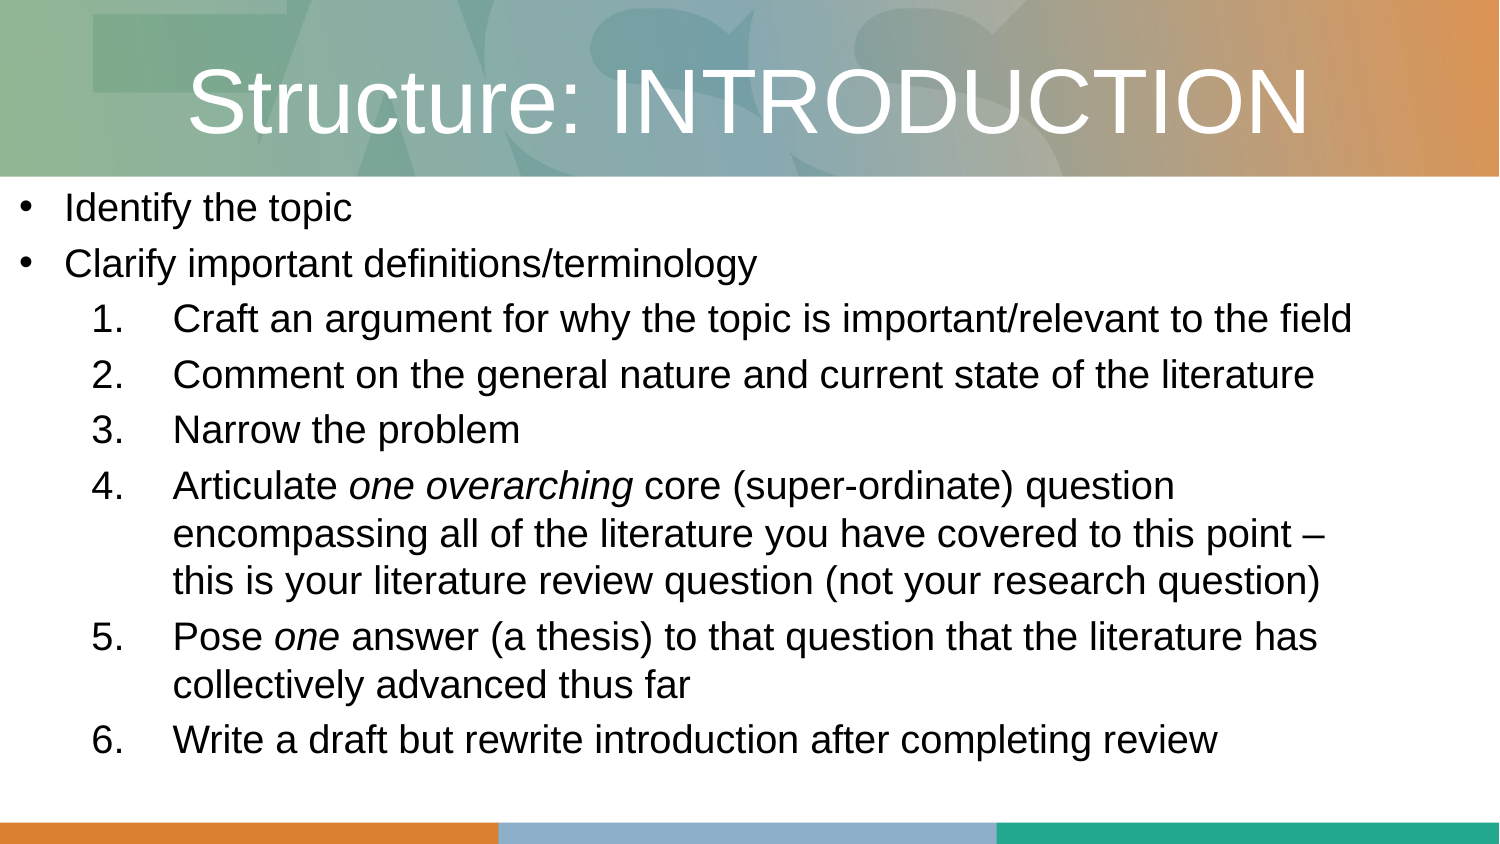

# Structure: INTRODUCTION
Identify the topic
Clarify important definitions/terminology
Craft an argument for why the topic is important/relevant to the field
Comment on the general nature and current state of the literature
Narrow the problem
Articulate one overarching core (super-ordinate) question encompassing all of the literature you have covered to this point – this is your literature review question (not your research question)
Pose one answer (a thesis) to that question that the literature has collectively advanced thus far
Write a draft but rewrite introduction after completing review